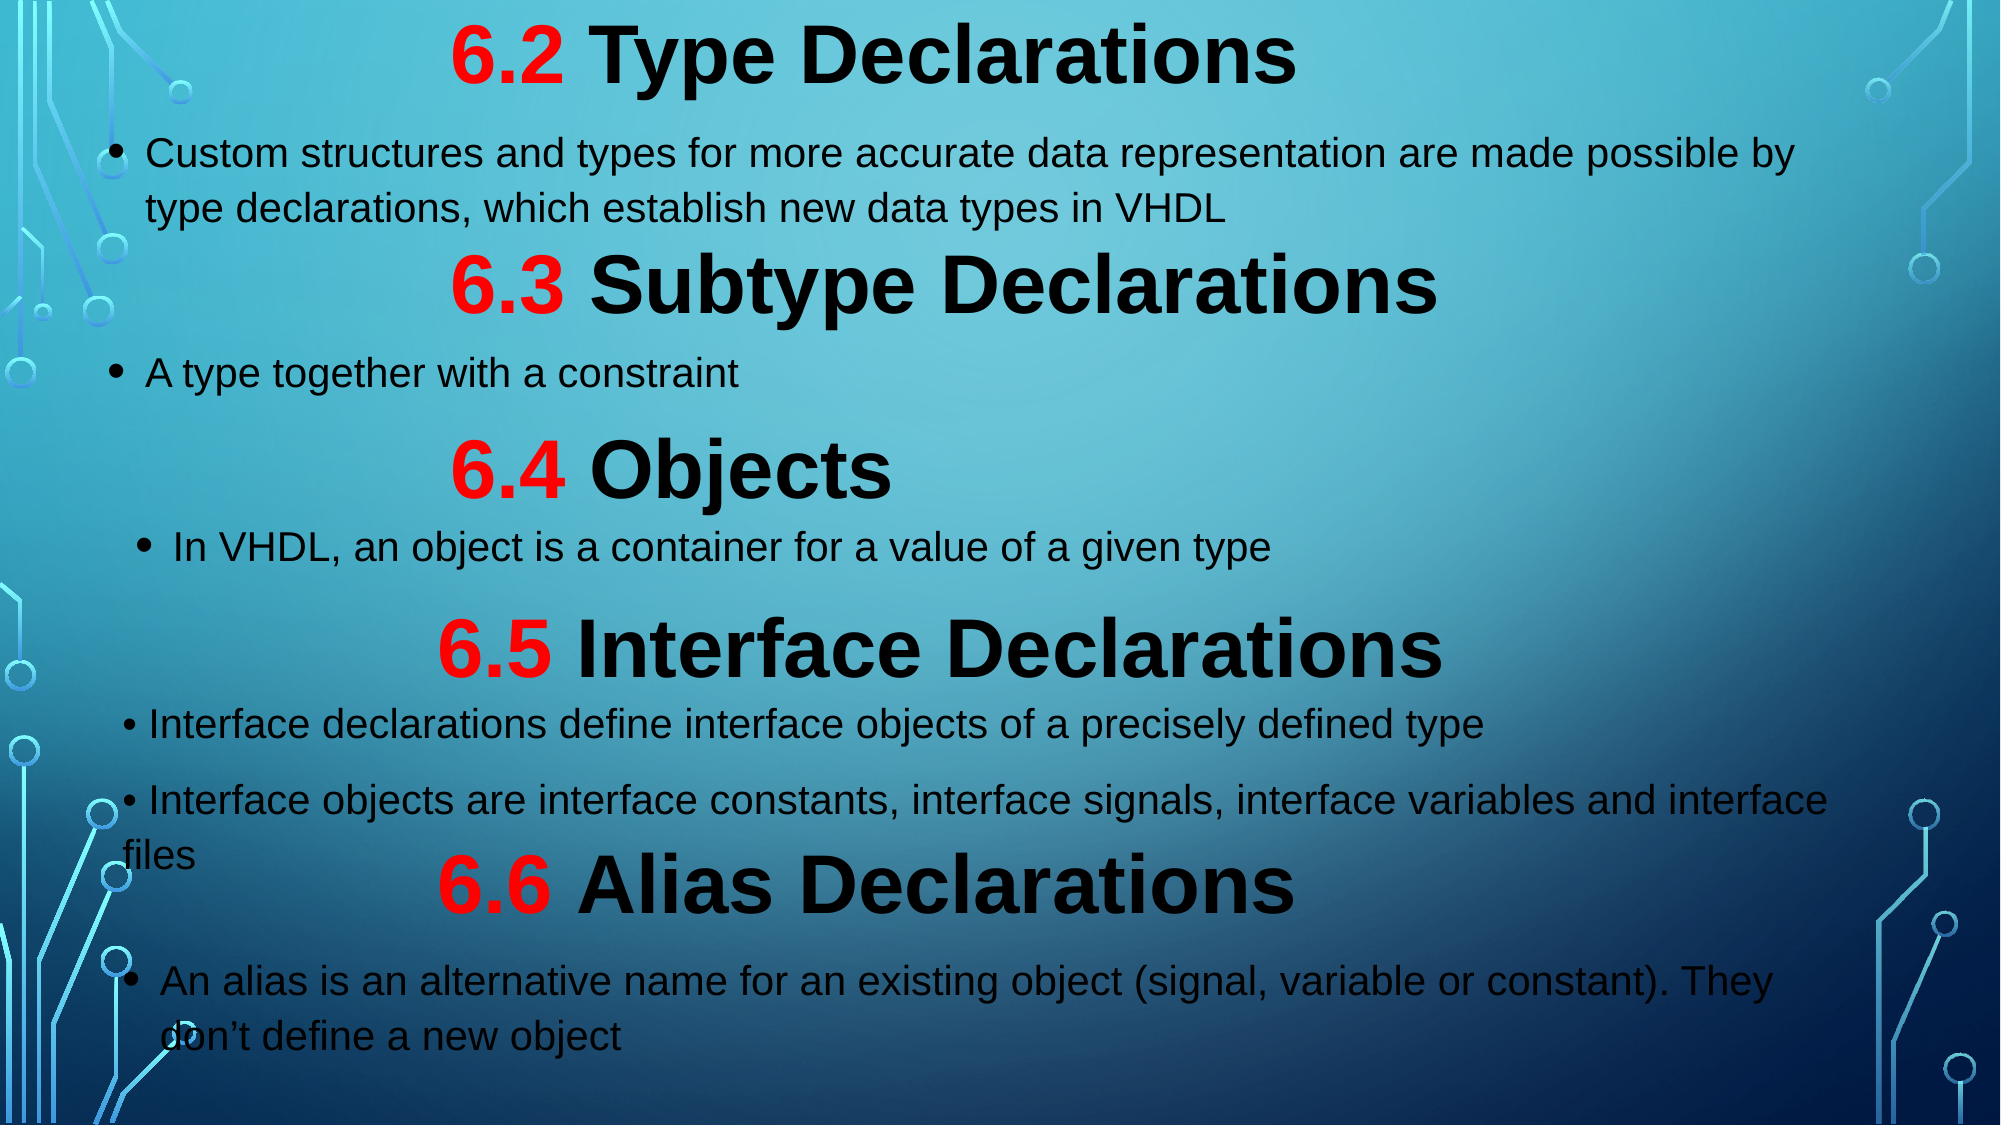

6.2 Type Declarations
Custom structures and types for more accurate data representation are made possible by type declarations, which establish new data types in VHDL
			6.3 Subtype Declarations
A type together with a constraint
			6.4 Objects
In VHDL, an object is a container for a value of a given type
			6.5 Interface Declarations
• Interface declarations define interface objects of a precisely defined type
• Interface objects are interface constants, interface signals, interface variables and interface files
			6.6 Alias Declarations
An alias is an alternative name for an existing object (signal, variable or constant). They don’t define a new object